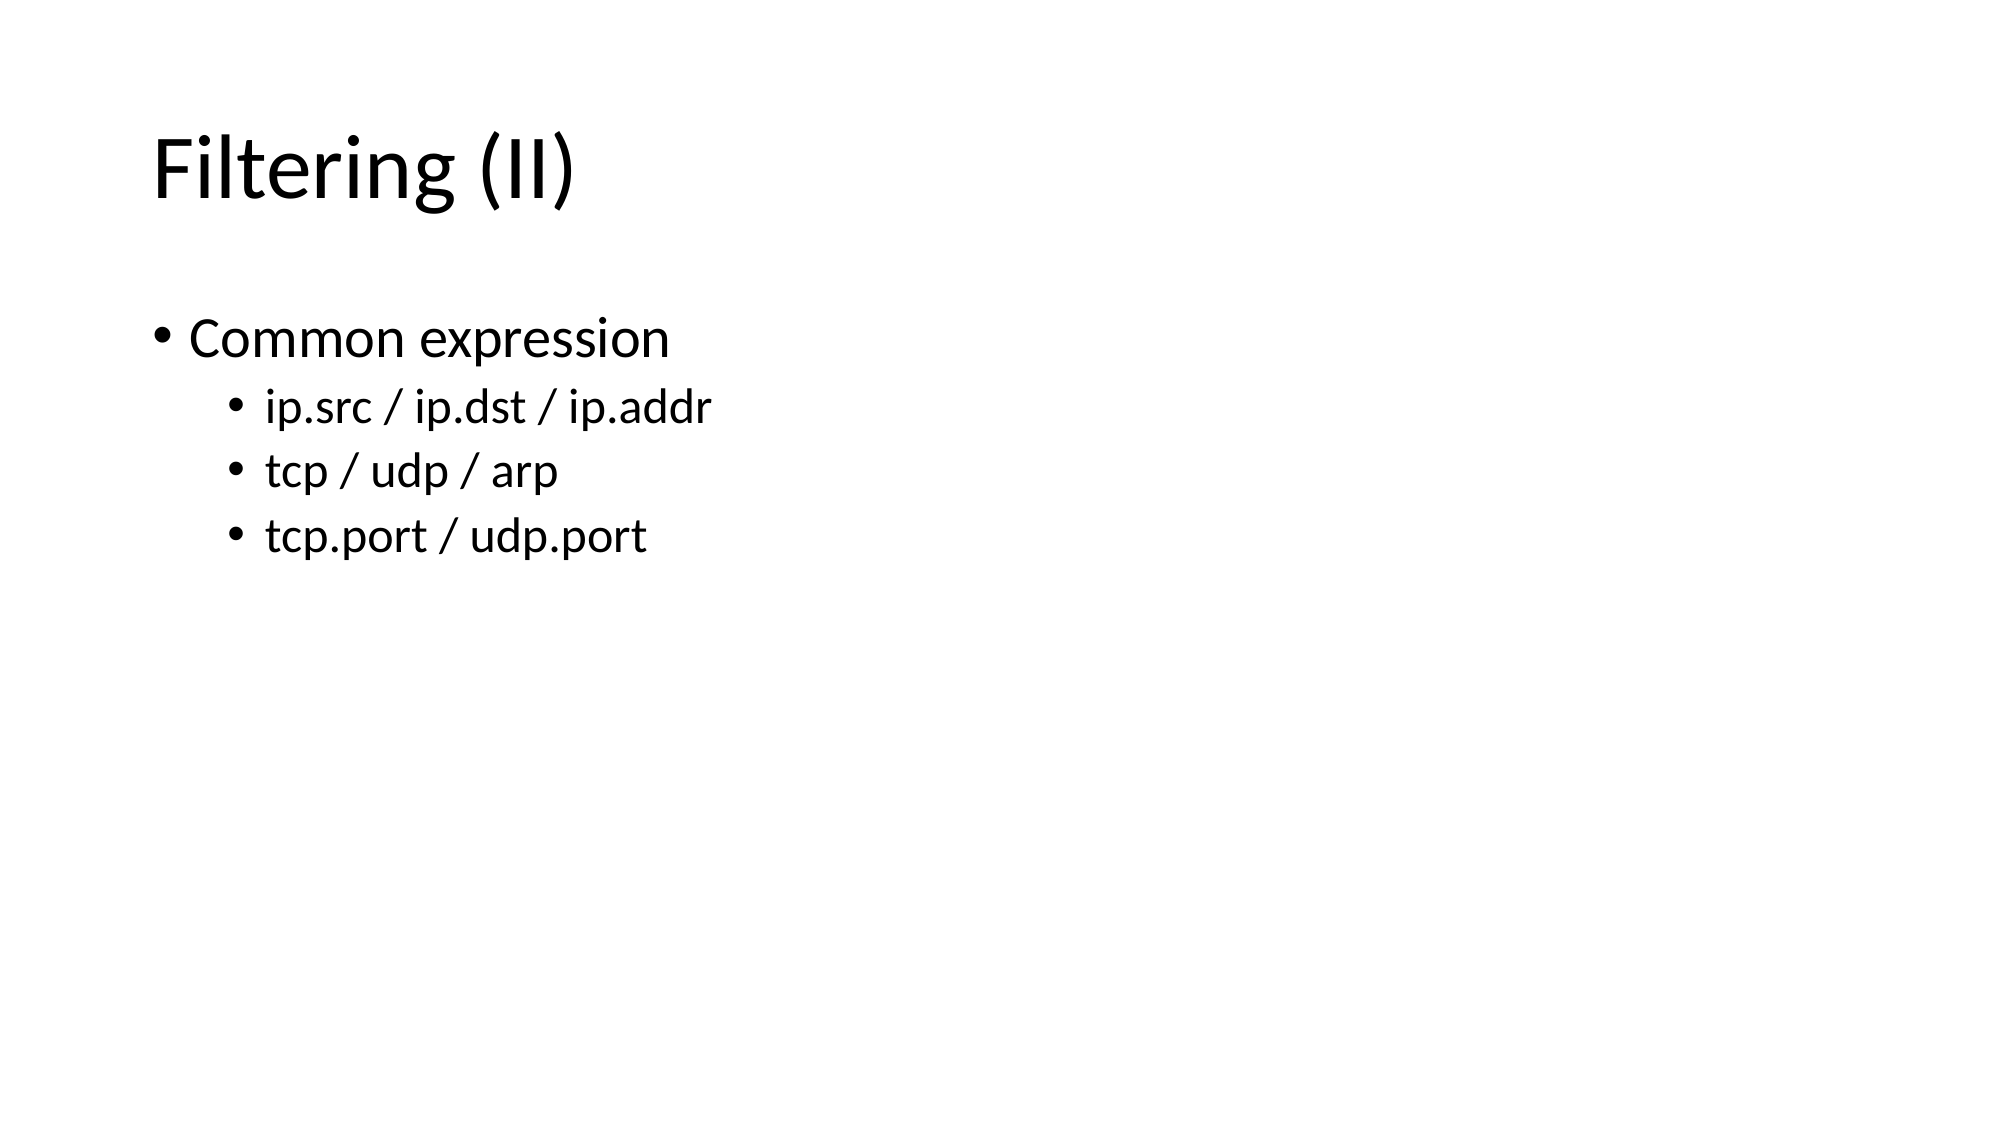

# Filtering (II)
Common expression
ip.src / ip.dst / ip.addr
tcp / udp / arp
tcp.port / udp.port